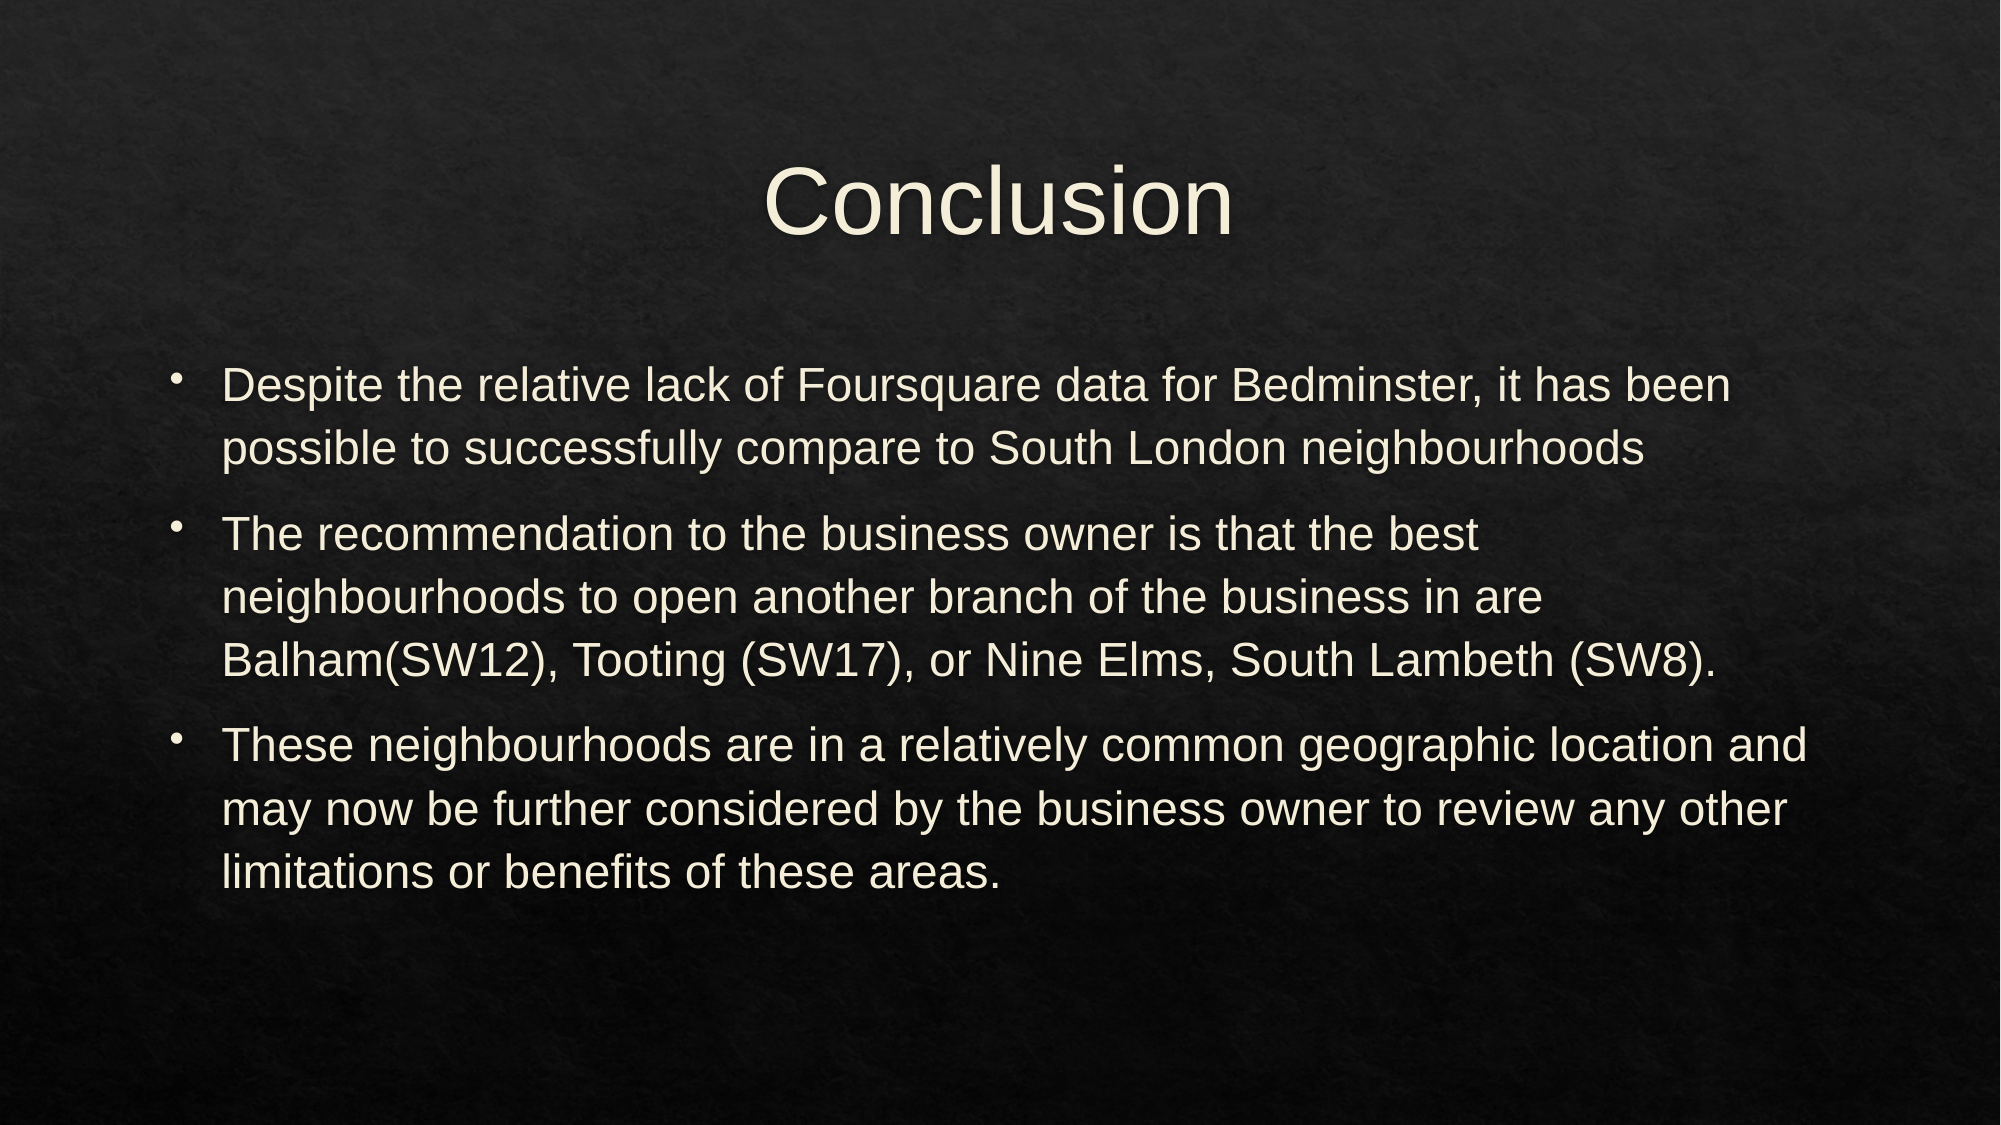

# Conclusion
Despite the relative lack of Foursquare data for Bedminster, it has been possible to successfully compare to South London neighbourhoods
The recommendation to the business owner is that the best neighbourhoods to open another branch of the business in are Balham(SW12), Tooting (SW17), or Nine Elms, South Lambeth (SW8).
These neighbourhoods are in a relatively common geographic location and may now be further considered by the business owner to review any other limitations or benefits of these areas.